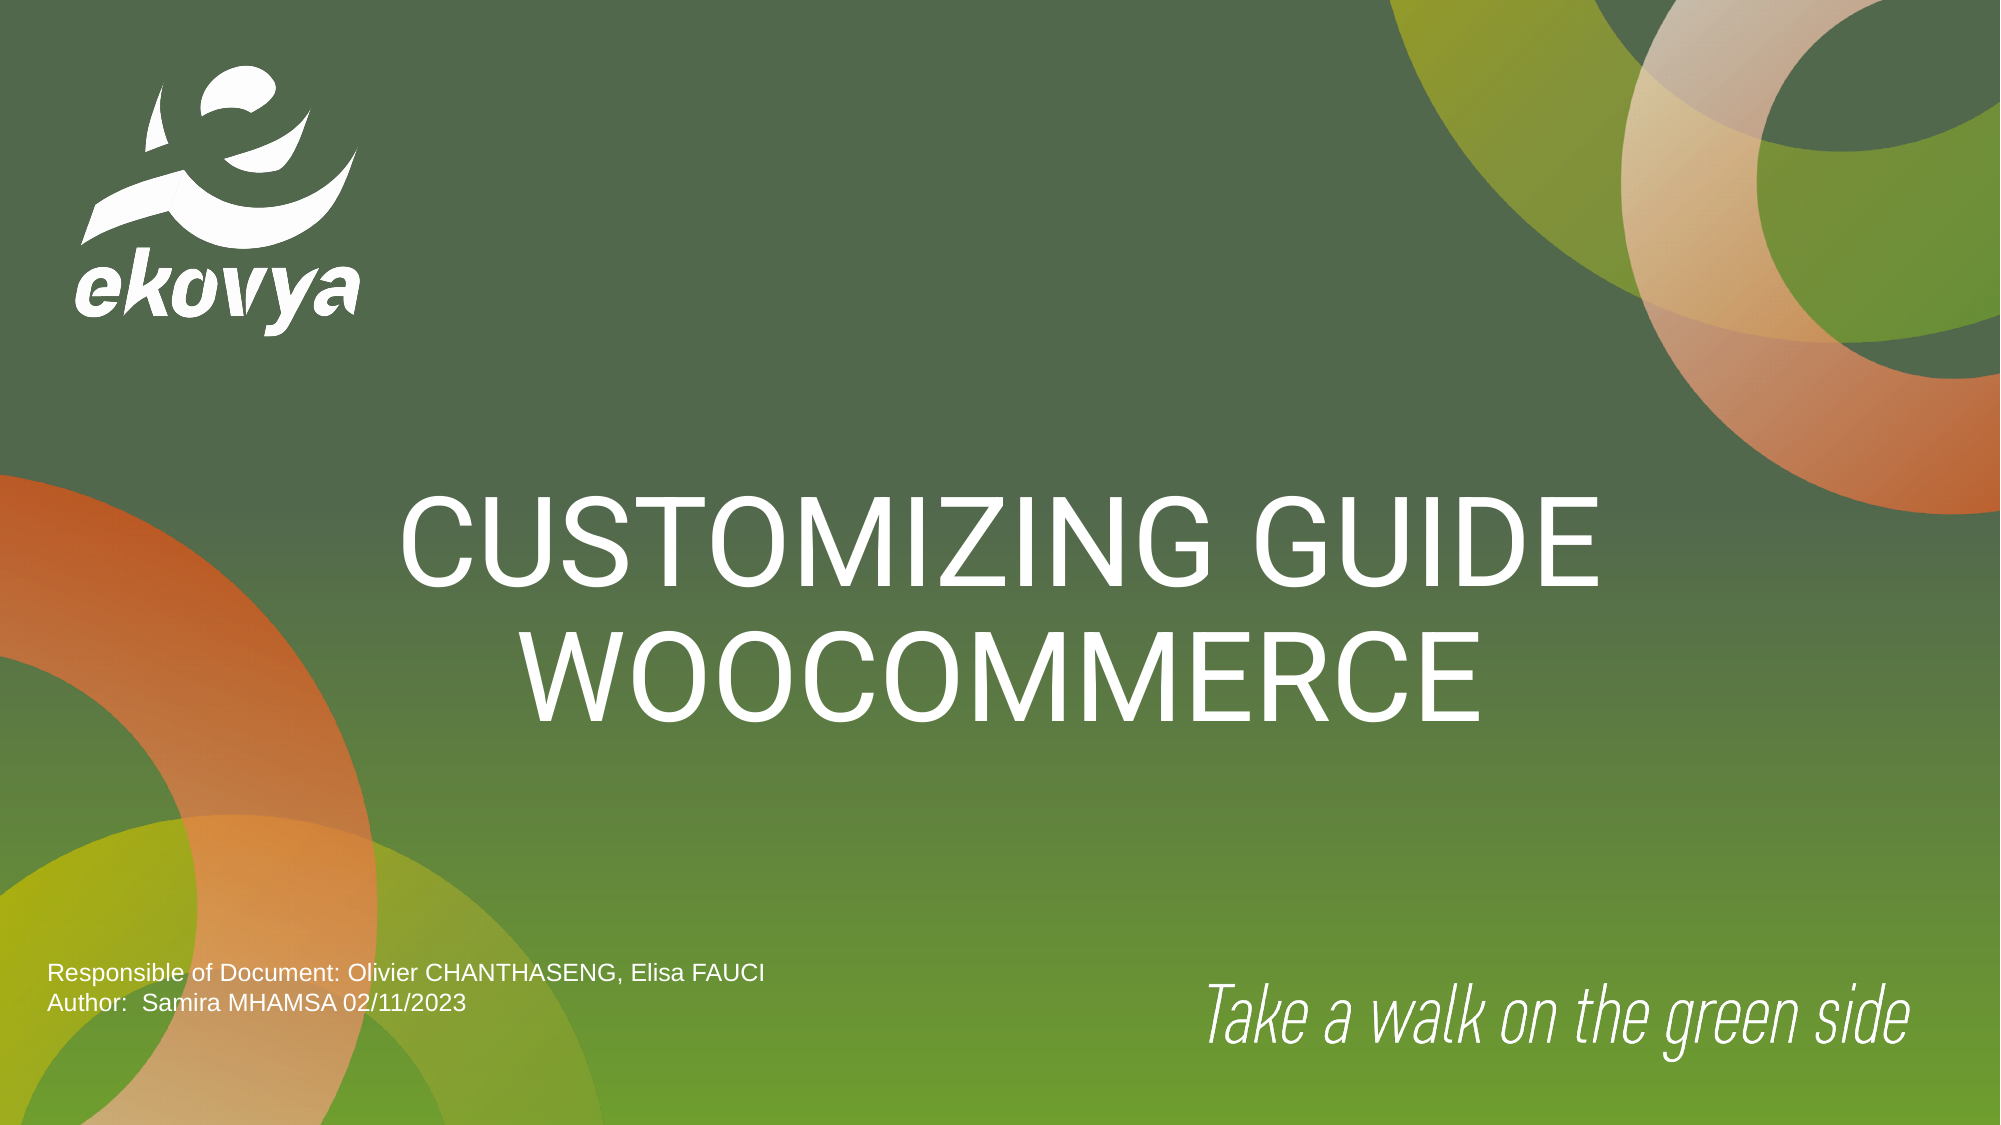

# CUSTOMIZING GUIDE WOOCOMMERCE
Responsible of Document: Olivier CHANTHASENG, Elisa FAUCI
Author:  Samira MHAMSA 02/11/2023